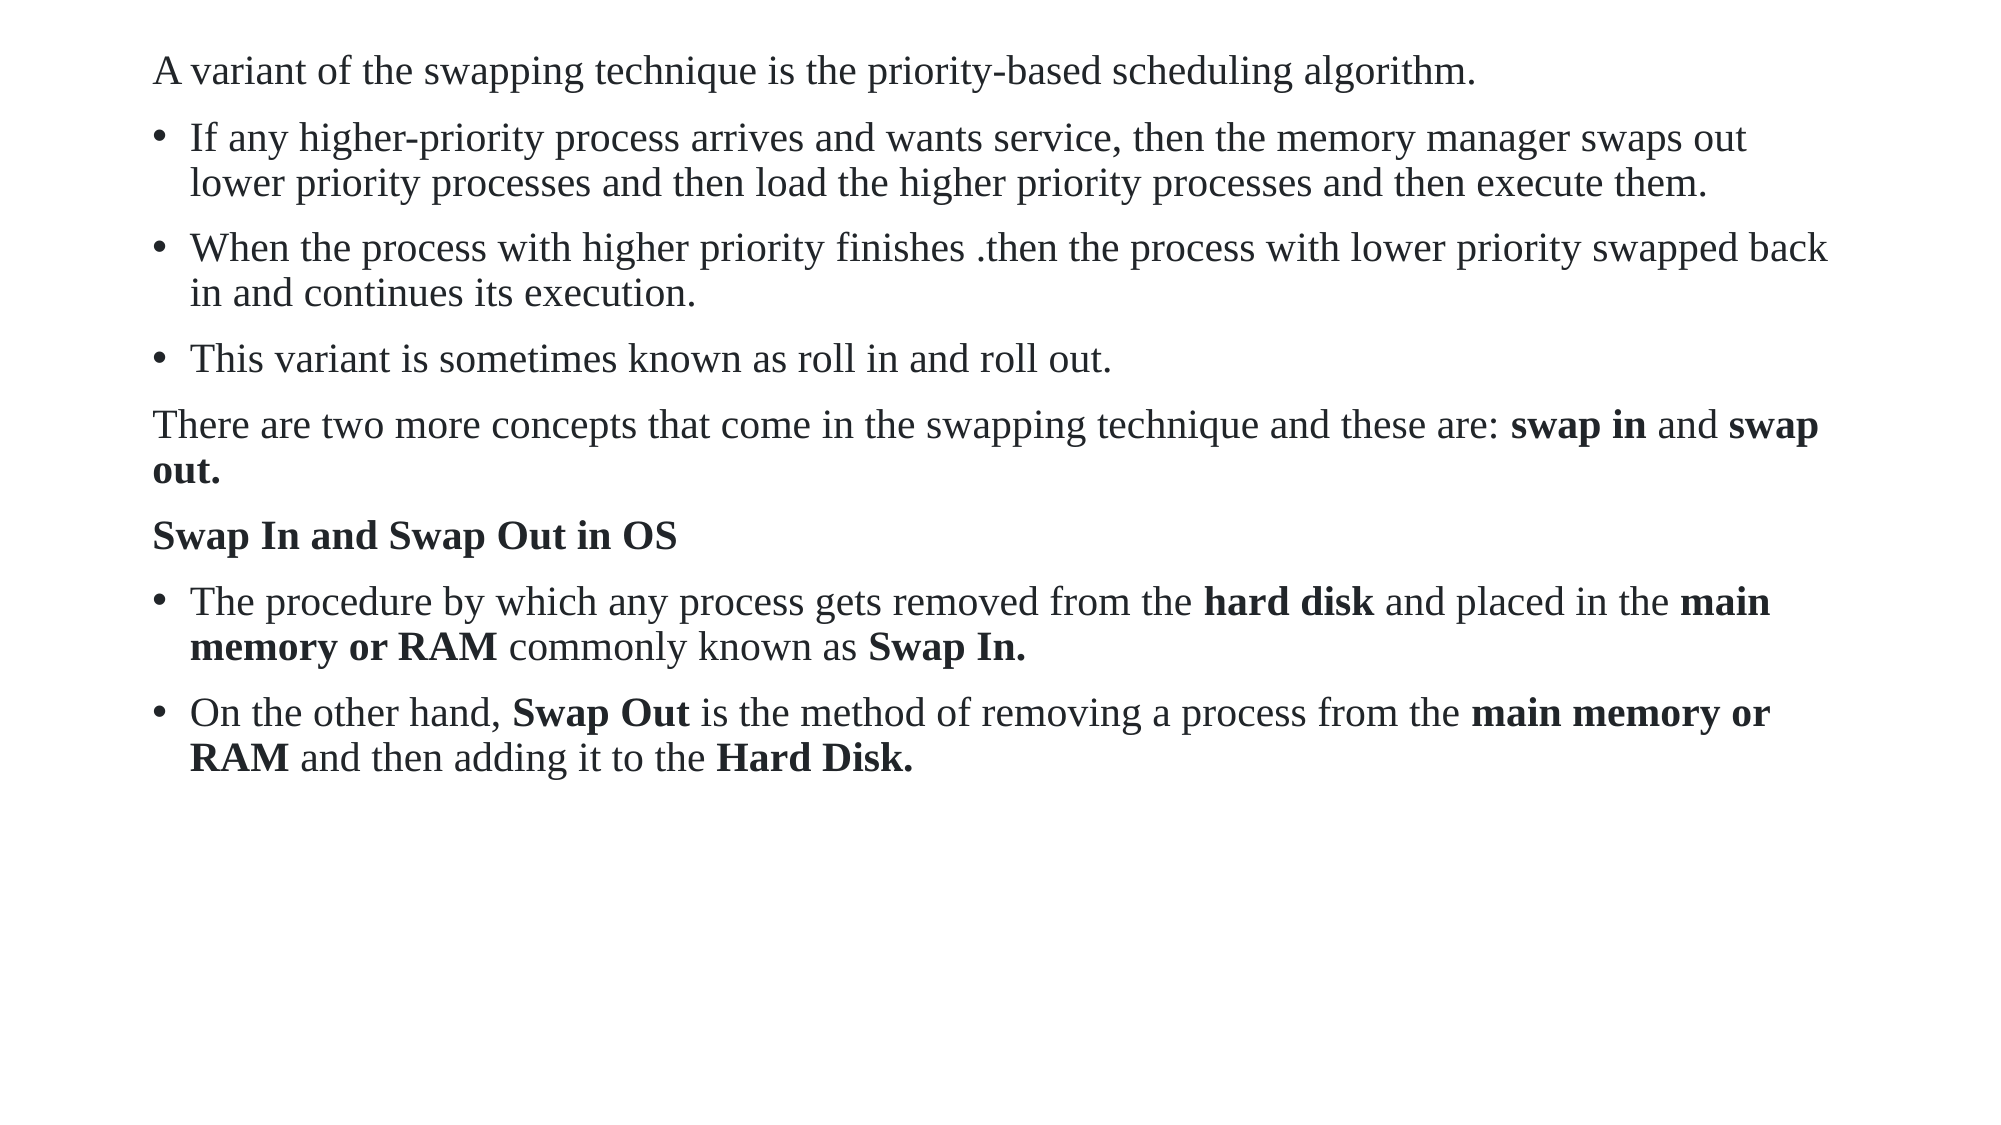

A variant of the swapping technique is the priority-based scheduling algorithm.
If any higher-priority process arrives and wants service, then the memory manager swaps out lower priority processes and then load the higher priority processes and then execute them.
When the process with higher priority finishes .then the process with lower priority swapped back in and continues its execution.
This variant is sometimes known as roll in and roll out.
There are two more concepts that come in the swapping technique and these are: swap in and swap out.
Swap In and Swap Out in OS
The procedure by which any process gets removed from the hard disk and placed in the main memory or RAM commonly known as Swap In.
On the other hand, Swap Out is the method of removing a process from the main memory or RAM and then adding it to the Hard Disk.